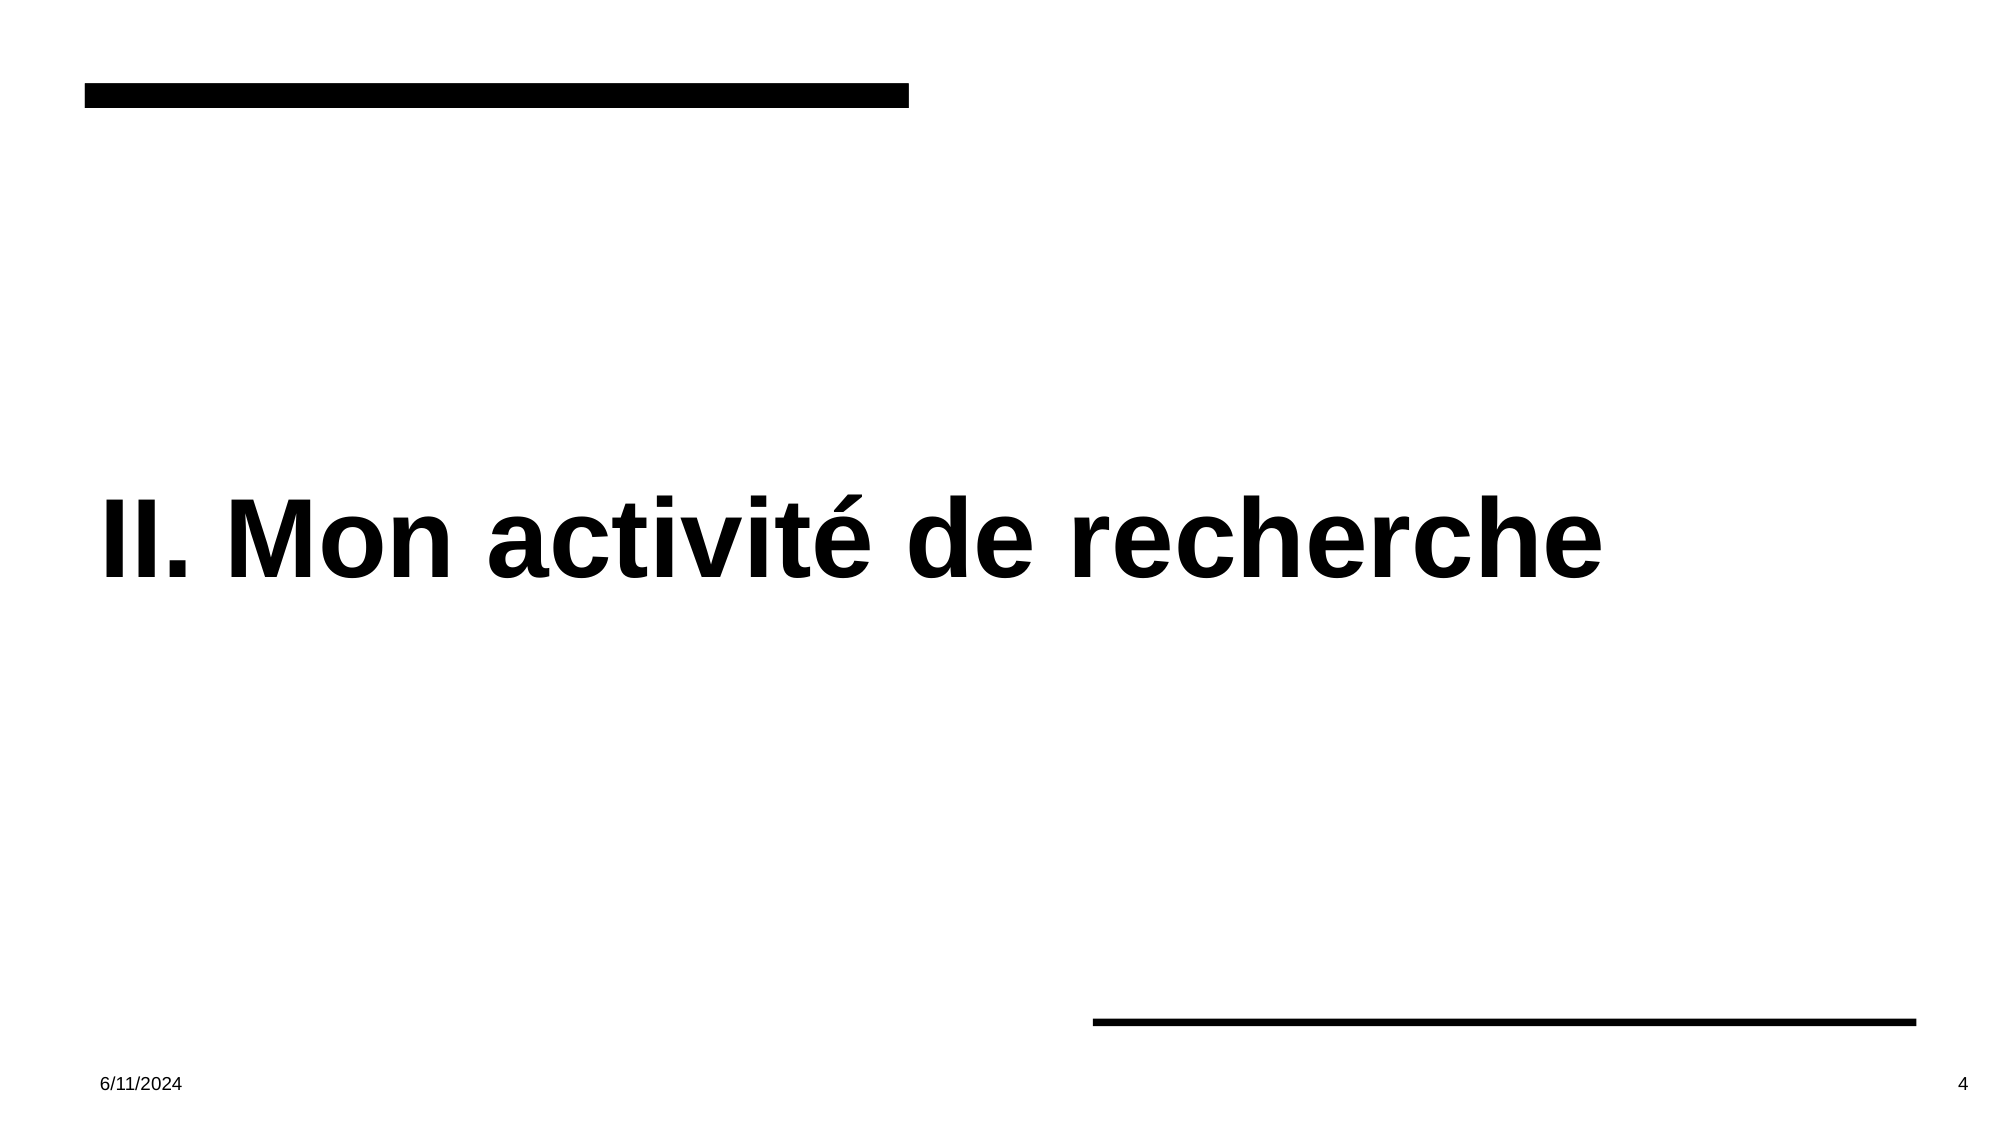

# II. Mon activité de recherche
6/11/2024
4